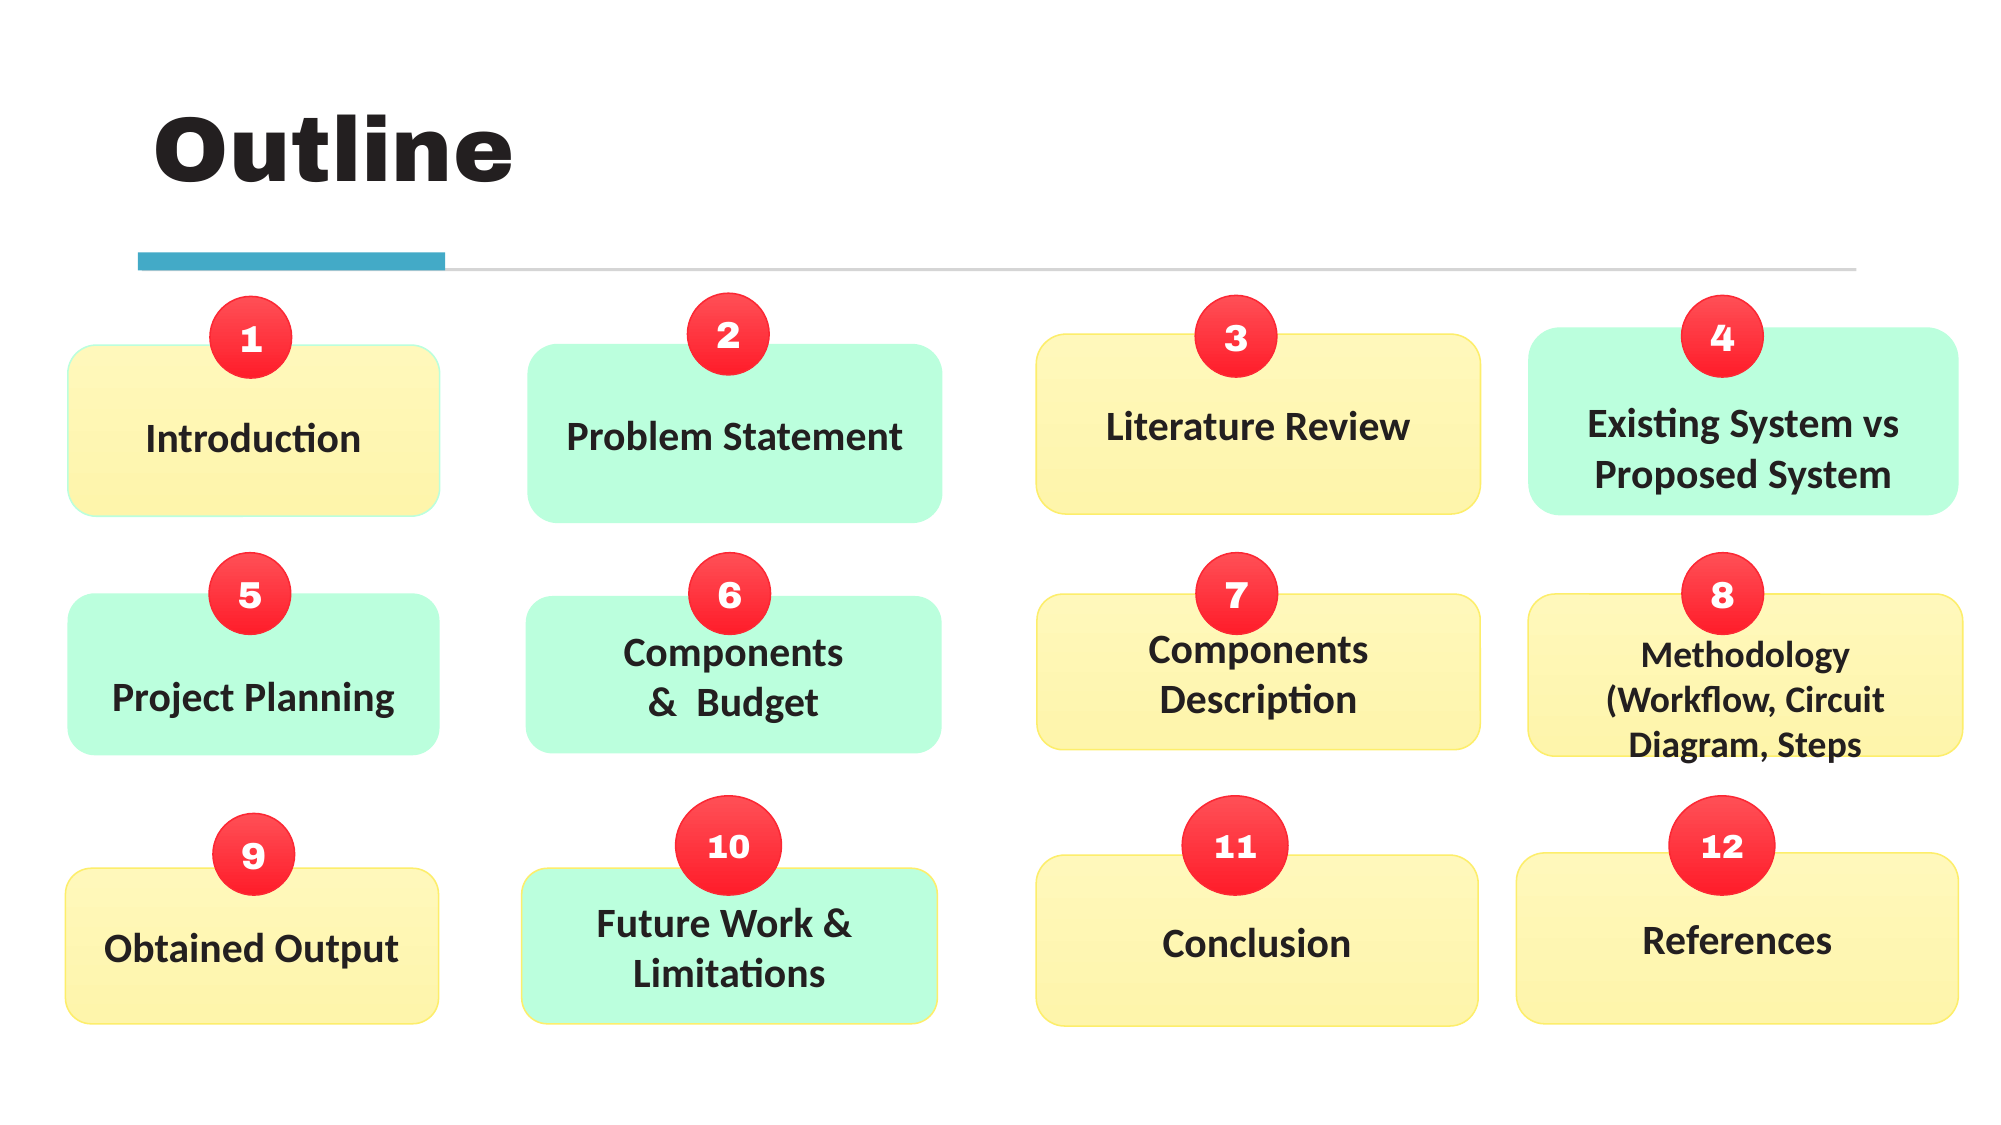

# Outline

2
3
4
1

Existing System vs Proposed System
Literature Review
Problem Statement

Introduction

7
6
8
5

Project Planning

Components Description

Methodology (Workflow, Circuit Diagram, Steps
Components
&  Budget

10
12
11
9
References
Conclusion
Future Work &
Limitations
Obtained Output